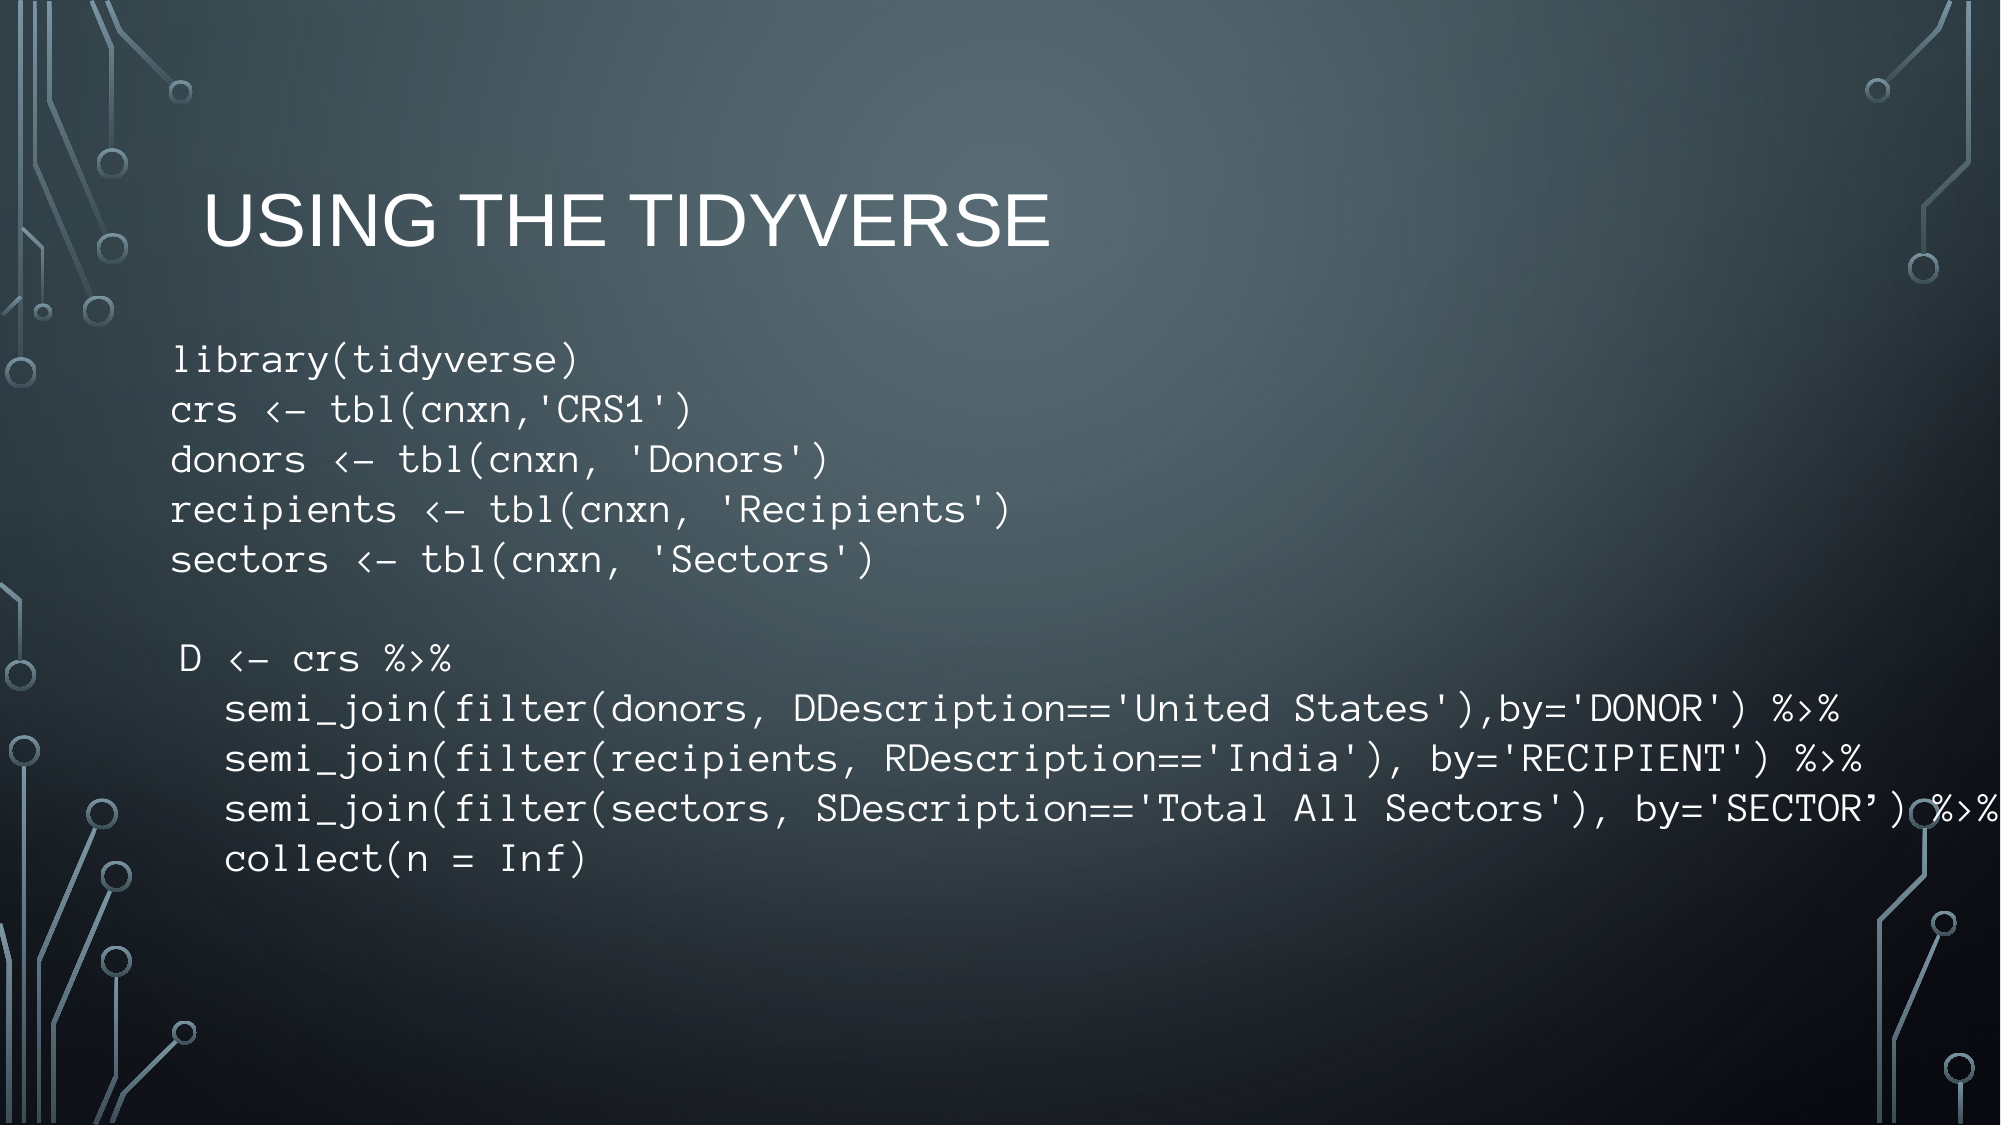

# Using the tidyverse
library(tidyverse)
crs <- tbl(cnxn,'CRS1')
donors <- tbl(cnxn, 'Donors')
recipients <- tbl(cnxn, 'Recipients')
sectors <- tbl(cnxn, 'Sectors')

D <- crs %>%
  semi_join(filter(donors, DDescription=='United States'),by='DONOR') %>%
  semi_join(filter(recipients, RDescription=='India'), by='RECIPIENT') %>%
  semi_join(filter(sectors, SDescription=='Total All Sectors'), by='SECTOR’) %>%
  collect(n = Inf)